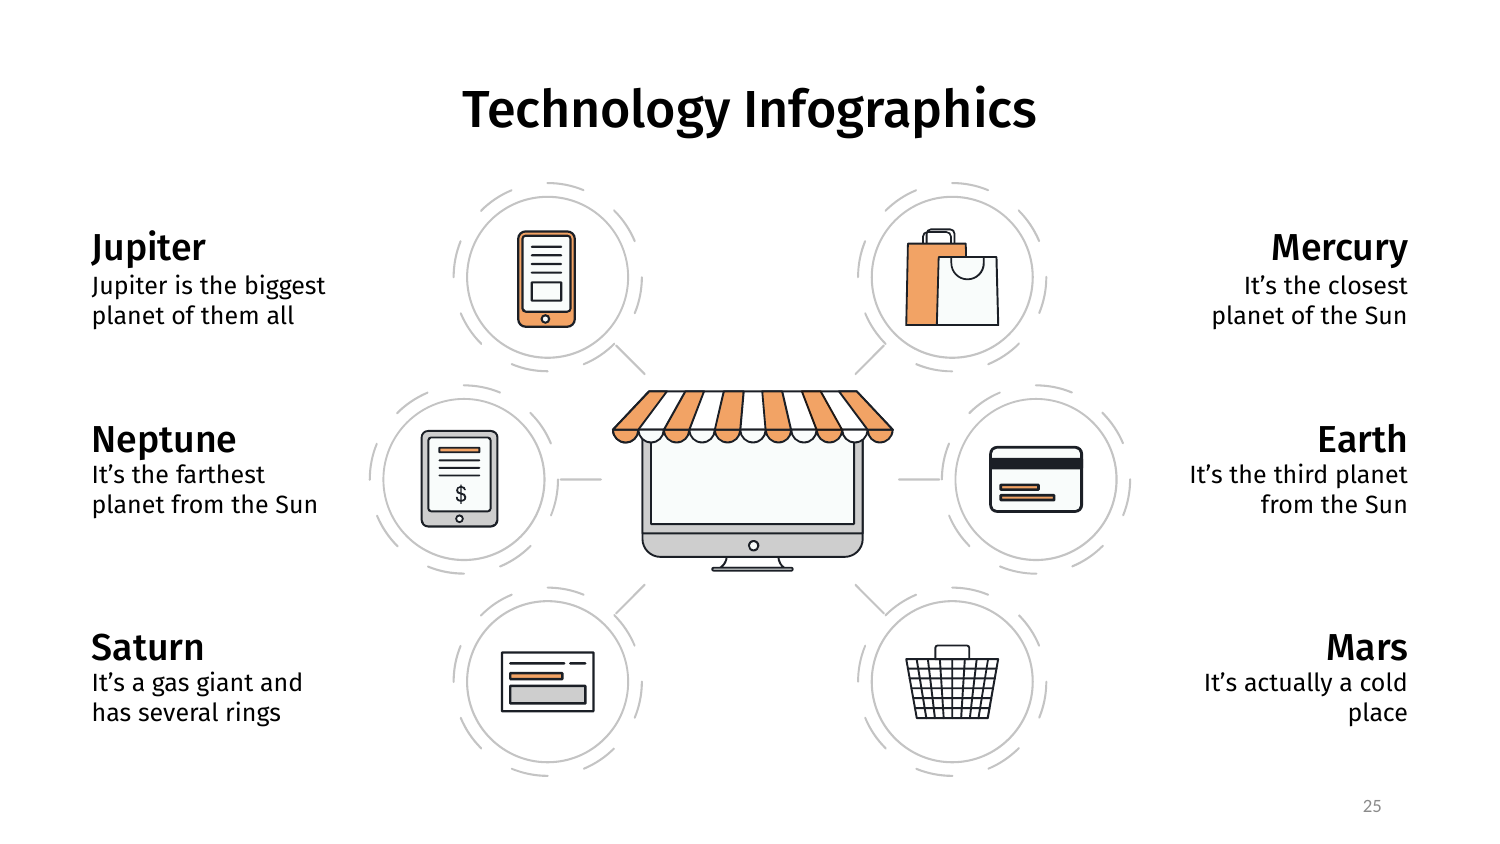

Technology Infographics

Jupiter
Mercury
It’s the closest planet of the Sun
Jupiter is the biggest planet of them all
Earth
Neptune
It’s the third planet from the Sun
It’s the farthest planet from the Sun
Saturn
Mars
It’s a gas giant and has several rings
It’s actually a cold place
25